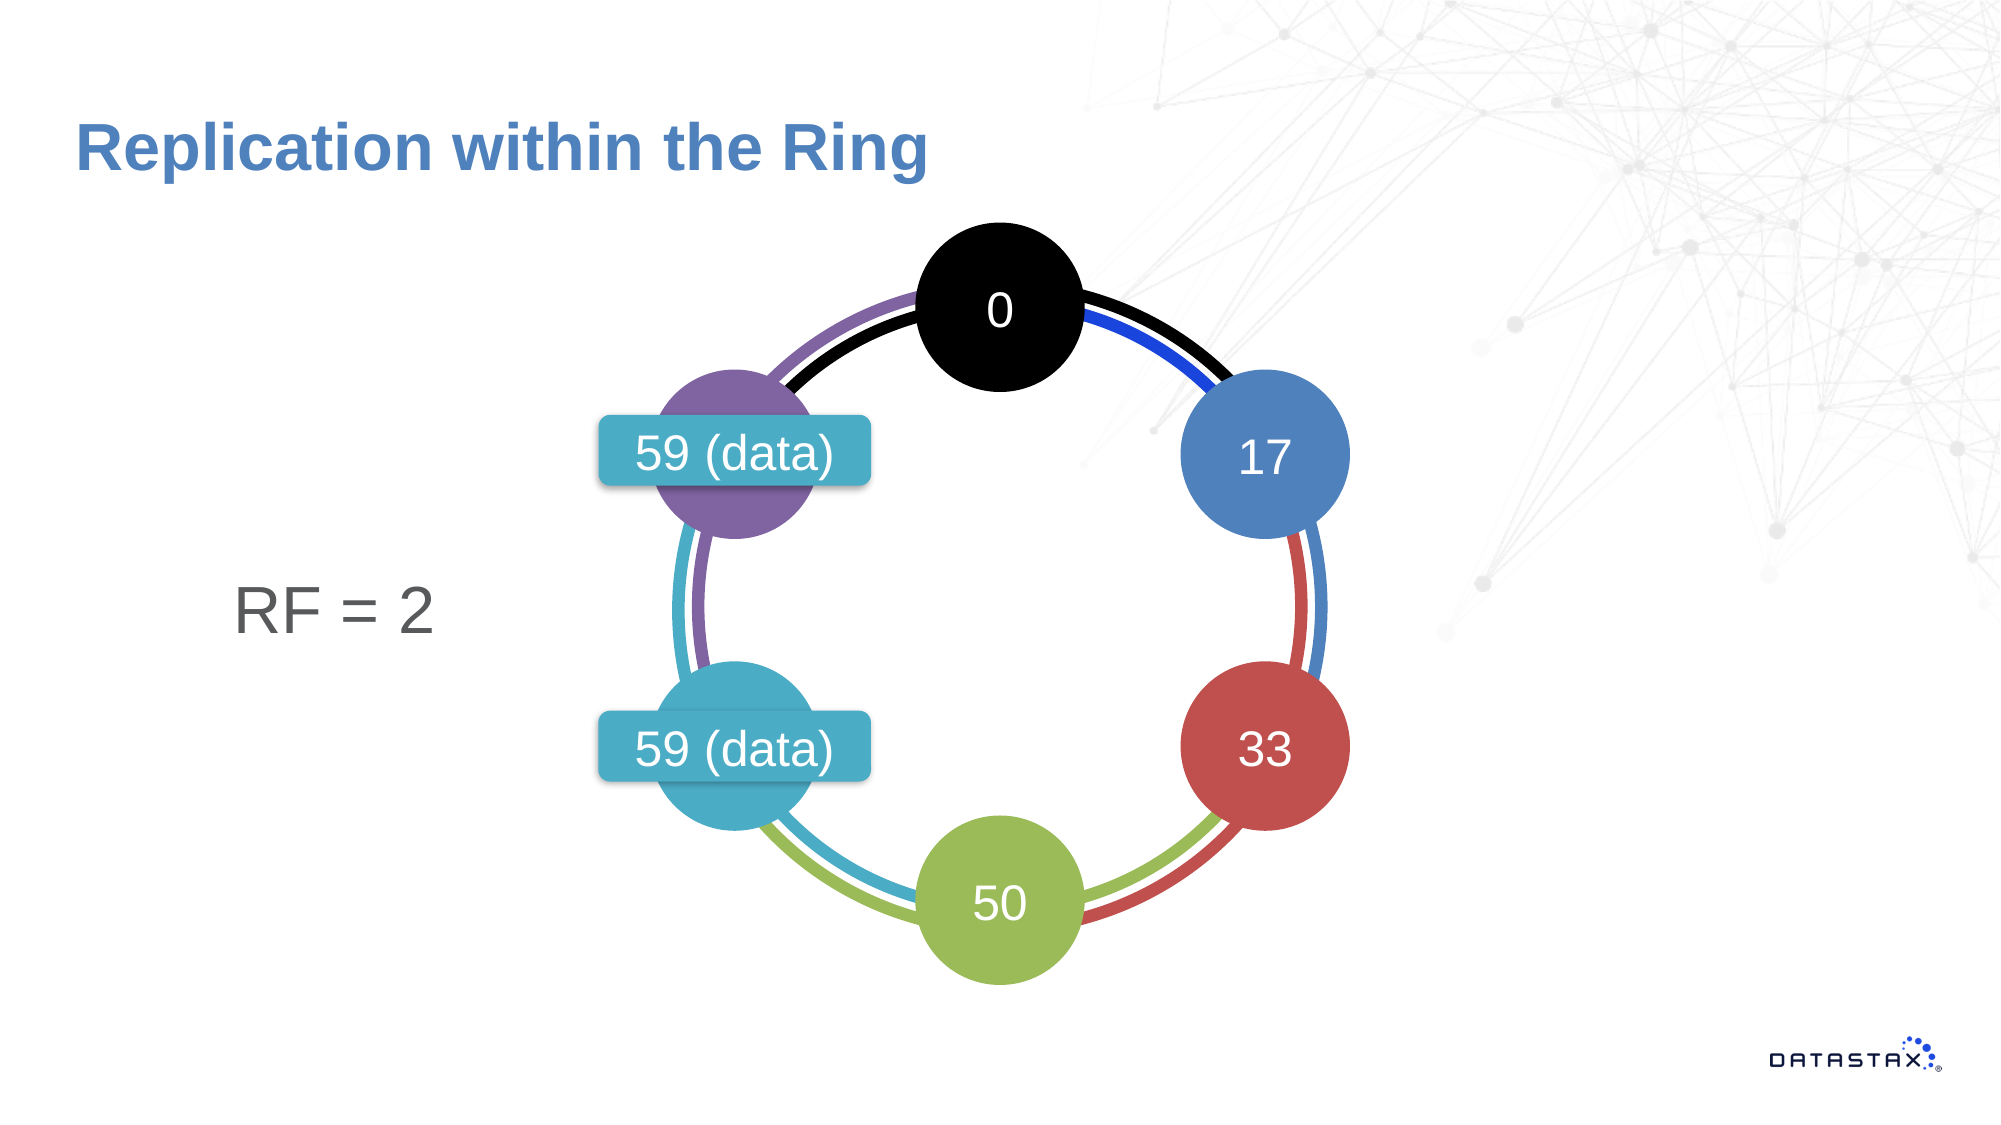

# Replication within the Ring
0

83
17
59 (data)
RF = 2
67
33
59 (data)
50